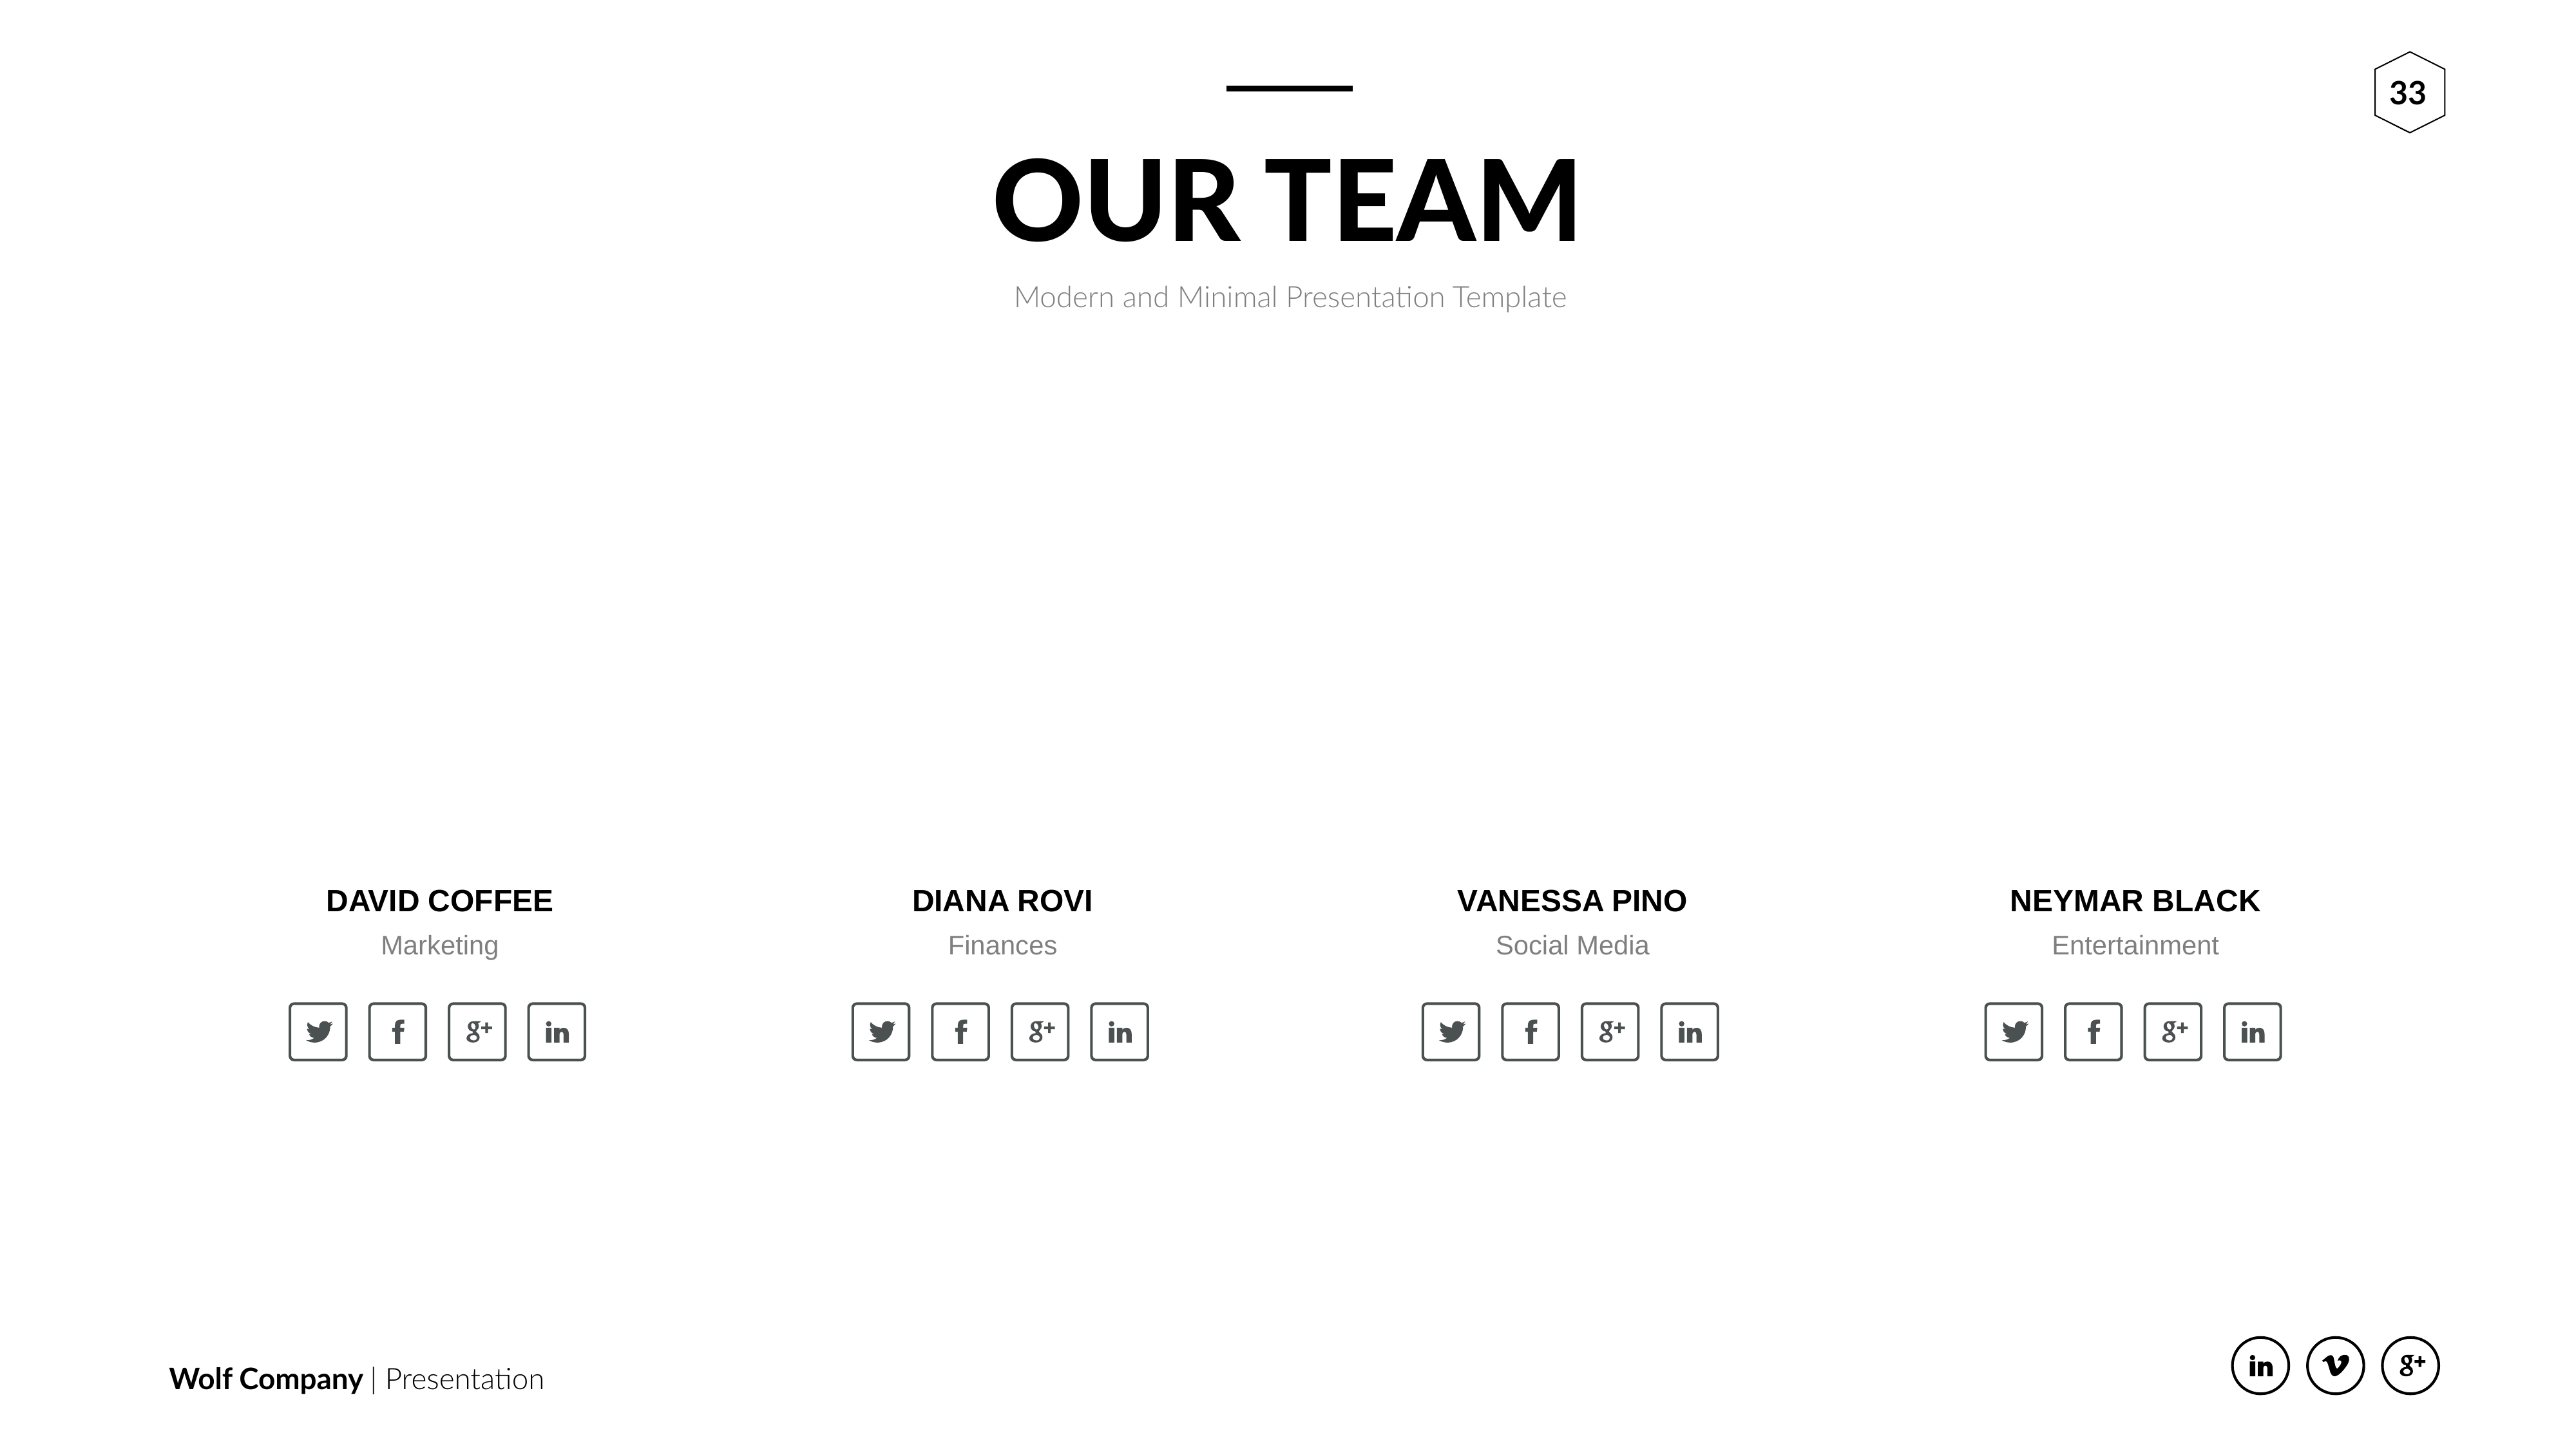

OUR TEAM
Modern and Minimal Presentation Template

DAVID COFFEE
DIANA ROVI
VANESSA PINO
NEYMAR BLACK
Marketing
Finances
Social Media
Entertainment